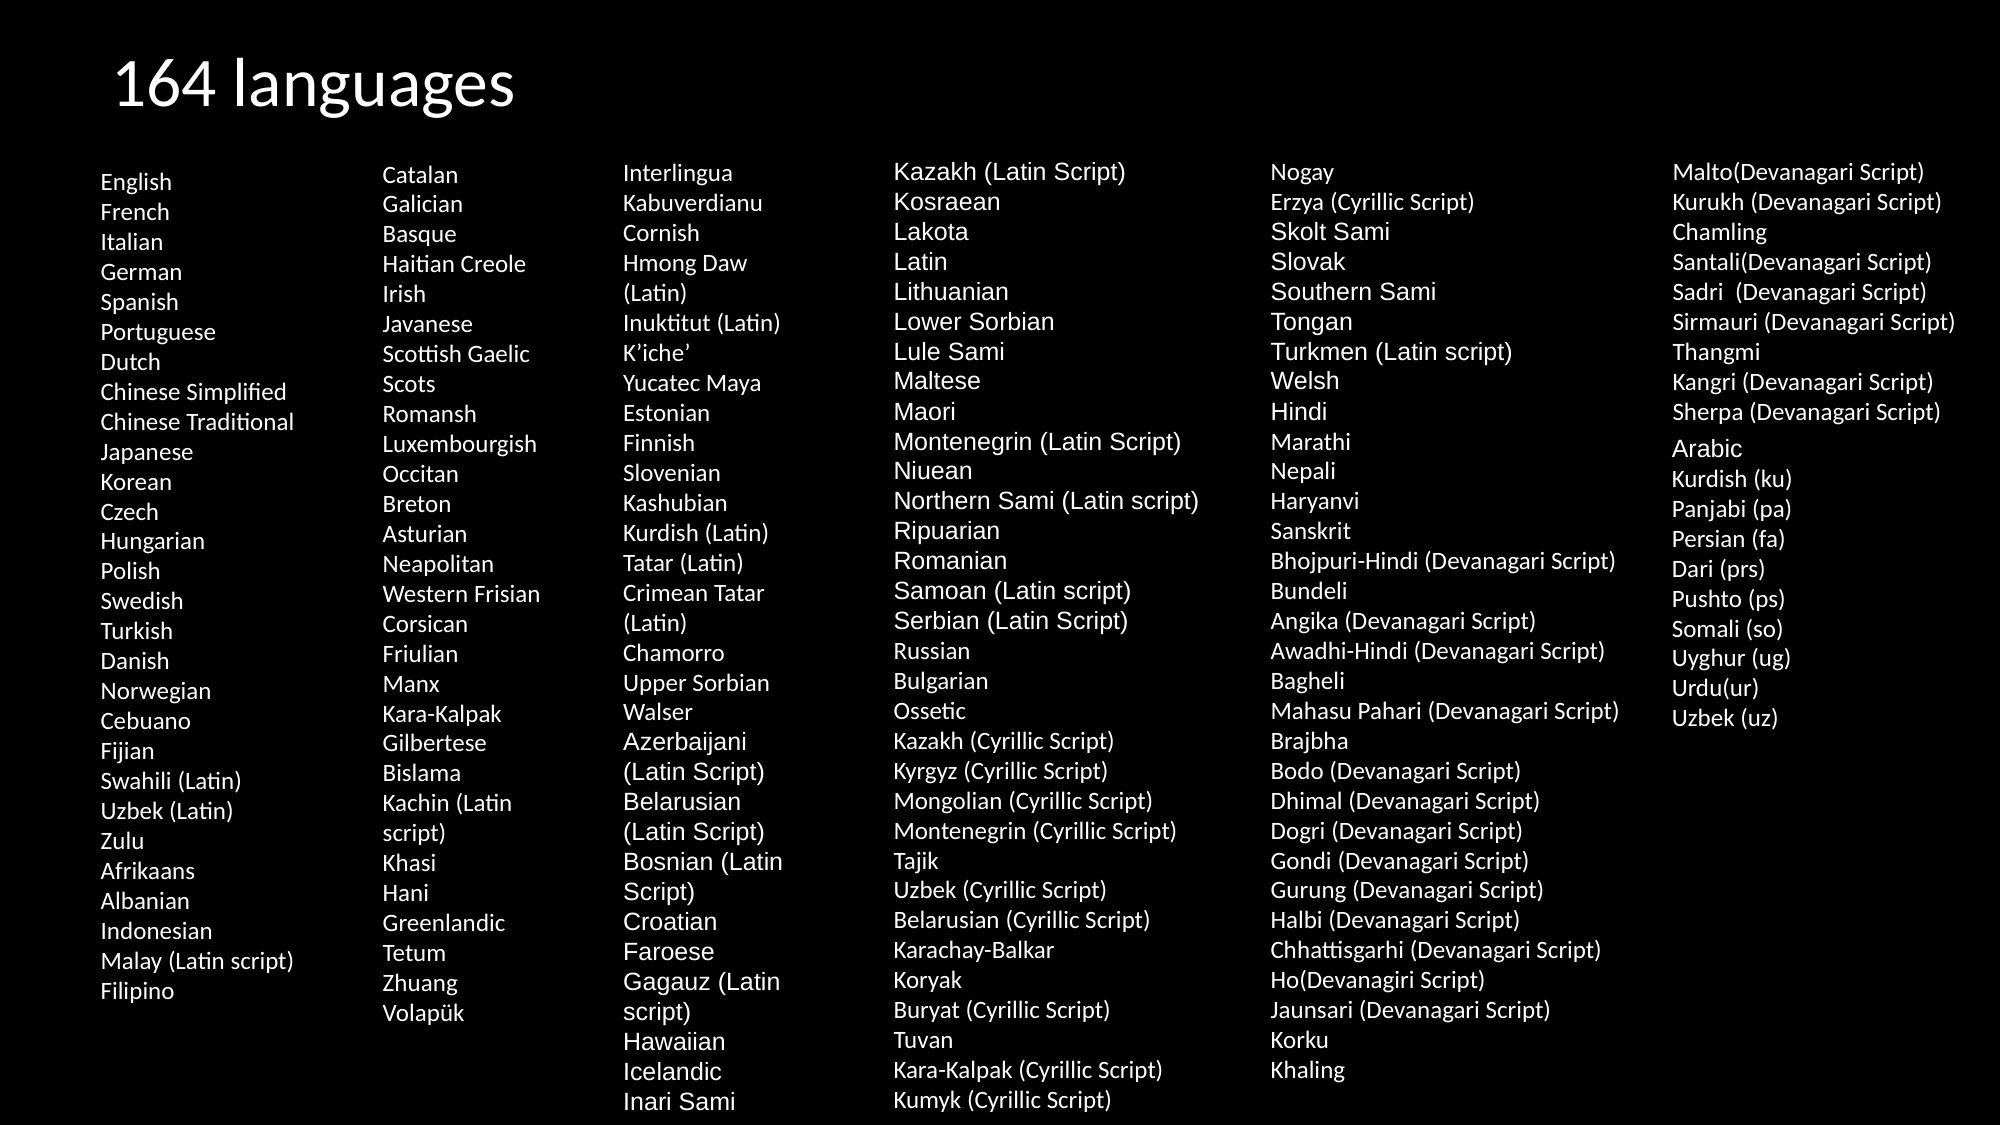

# 164 languages
Nogay
Erzya (Cyrillic Script)
Skolt Sami
Slovak
Southern Sami
Tongan
Turkmen (Latin script)
Welsh
Hindi
Marathi
Nepali
Haryanvi
Sanskrit
Bhojpuri-Hindi (Devanagari Script)
Bundeli
Angika (Devanagari Script)
Awadhi-Hindi (Devanagari Script)
Bagheli
Mahasu Pahari (Devanagari Script)
Brajbha
Bodo (Devanagari Script)
Dhimal (Devanagari Script)
Dogri (Devanagari Script)
Gondi (Devanagari Script)
Gurung (Devanagari Script)
Halbi (Devanagari Script)
Chhattisgarhi (Devanagari Script)
Ho(Devanagiri Script)
Jaunsari (Devanagari Script)
Korku
Khaling

Kazakh (Latin Script)
Kosraean
Lakota
Latin
Lithuanian
Lower Sorbian
Lule Sami
Maltese
Maori
Montenegrin (Latin Script)
Niuean
Northern Sami (Latin script)
Ripuarian
Romanian
Samoan (Latin script)
Serbian (Latin Script)
Russian
Bulgarian
Ossetic
Kazakh (Cyrillic Script)
Kyrgyz (Cyrillic Script)
Mongolian (Cyrillic Script)
Montenegrin (Cyrillic Script)
Tajik
Uzbek (Cyrillic Script)
Belarusian (Cyrillic Script)
Karachay-Balkar
Koryak
Buryat (Cyrillic Script)
Tuvan
Kara-Kalpak (Cyrillic Script)
Kumyk (Cyrillic Script)
Malto(Devanagari Script)
Kurukh (Devanagari Script)
Chamling
Santali(Devanagari Script)
Sadri  (Devanagari Script)
Sirmauri (Devanagari Script)
Thangmi
Kangri (Devanagari Script)
Sherpa (Devanagari Script)
Catalan
Galician
Basque
Haitian Creole
Irish
Javanese
Scottish Gaelic
Scots
Romansh
Luxembourgish
Occitan
Breton
Asturian
Neapolitan
Western Frisian
Corsican
Friulian
Manx
Kara-Kalpak
Gilbertese
Bislama
Kachin (Latin script)
Khasi
Hani
Greenlandic
Tetum
Zhuang
Volapük
Interlingua
Kabuverdianu
Cornish
Hmong Daw (Latin)
Inuktitut (Latin)
K’iche’
Yucatec Maya
Estonian
Finnish
Slovenian
Kashubian
Kurdish (Latin)
Tatar (Latin)
Crimean Tatar (Latin)
Chamorro
Upper Sorbian
Walser
Azerbaijani (Latin Script)
Belarusian (Latin Script)
Bosnian (Latin Script)
Croatian
Faroese
Gagauz (Latin script)
Hawaiian
Icelandic
Inari Sami
English
French
Italian
German
Spanish
Portuguese
Dutch
Chinese Simplified
Chinese Traditional
Japanese
Korean
Czech
Hungarian
Polish
Swedish
Turkish
Danish
Norwegian
Cebuano
Fijian
Swahili (Latin)
Uzbek (Latin)
Zulu
Afrikaans
Albanian
Indonesian
Malay (Latin script)
Filipino
Arabic
Kurdish (ku)
Panjabi (pa)
Persian (fa)
Dari (prs)
Pushto (ps)
Somali (so)
Uyghur (ug)
Urdu(ur)
Uzbek (uz)